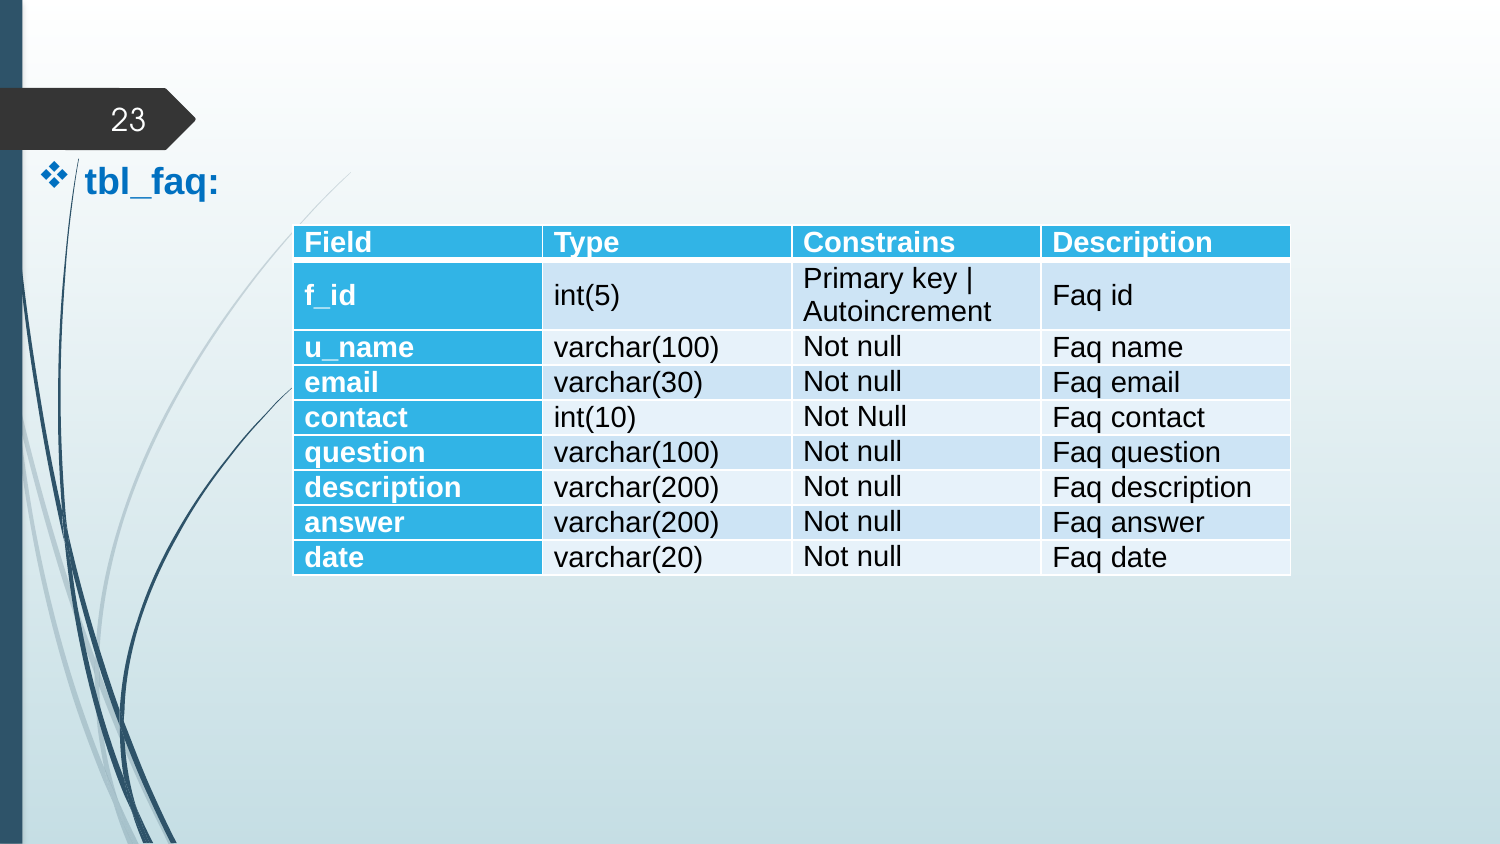

23
tbl_faq:
| Field | Type | Constrains | Description |
| --- | --- | --- | --- |
| f\_id | int(5) | Primary key | Autoincrement | Faq id |
| u\_name | varchar(100) | Not null | Faq name |
| email | varchar(30) | Not null | Faq email |
| contact | int(10) | Not Null | Faq contact |
| question | varchar(100) | Not null | Faq question |
| description | varchar(200) | Not null | Faq description |
| answer | varchar(200) | Not null | Faq answer |
| date | varchar(20) | Not null | Faq date |